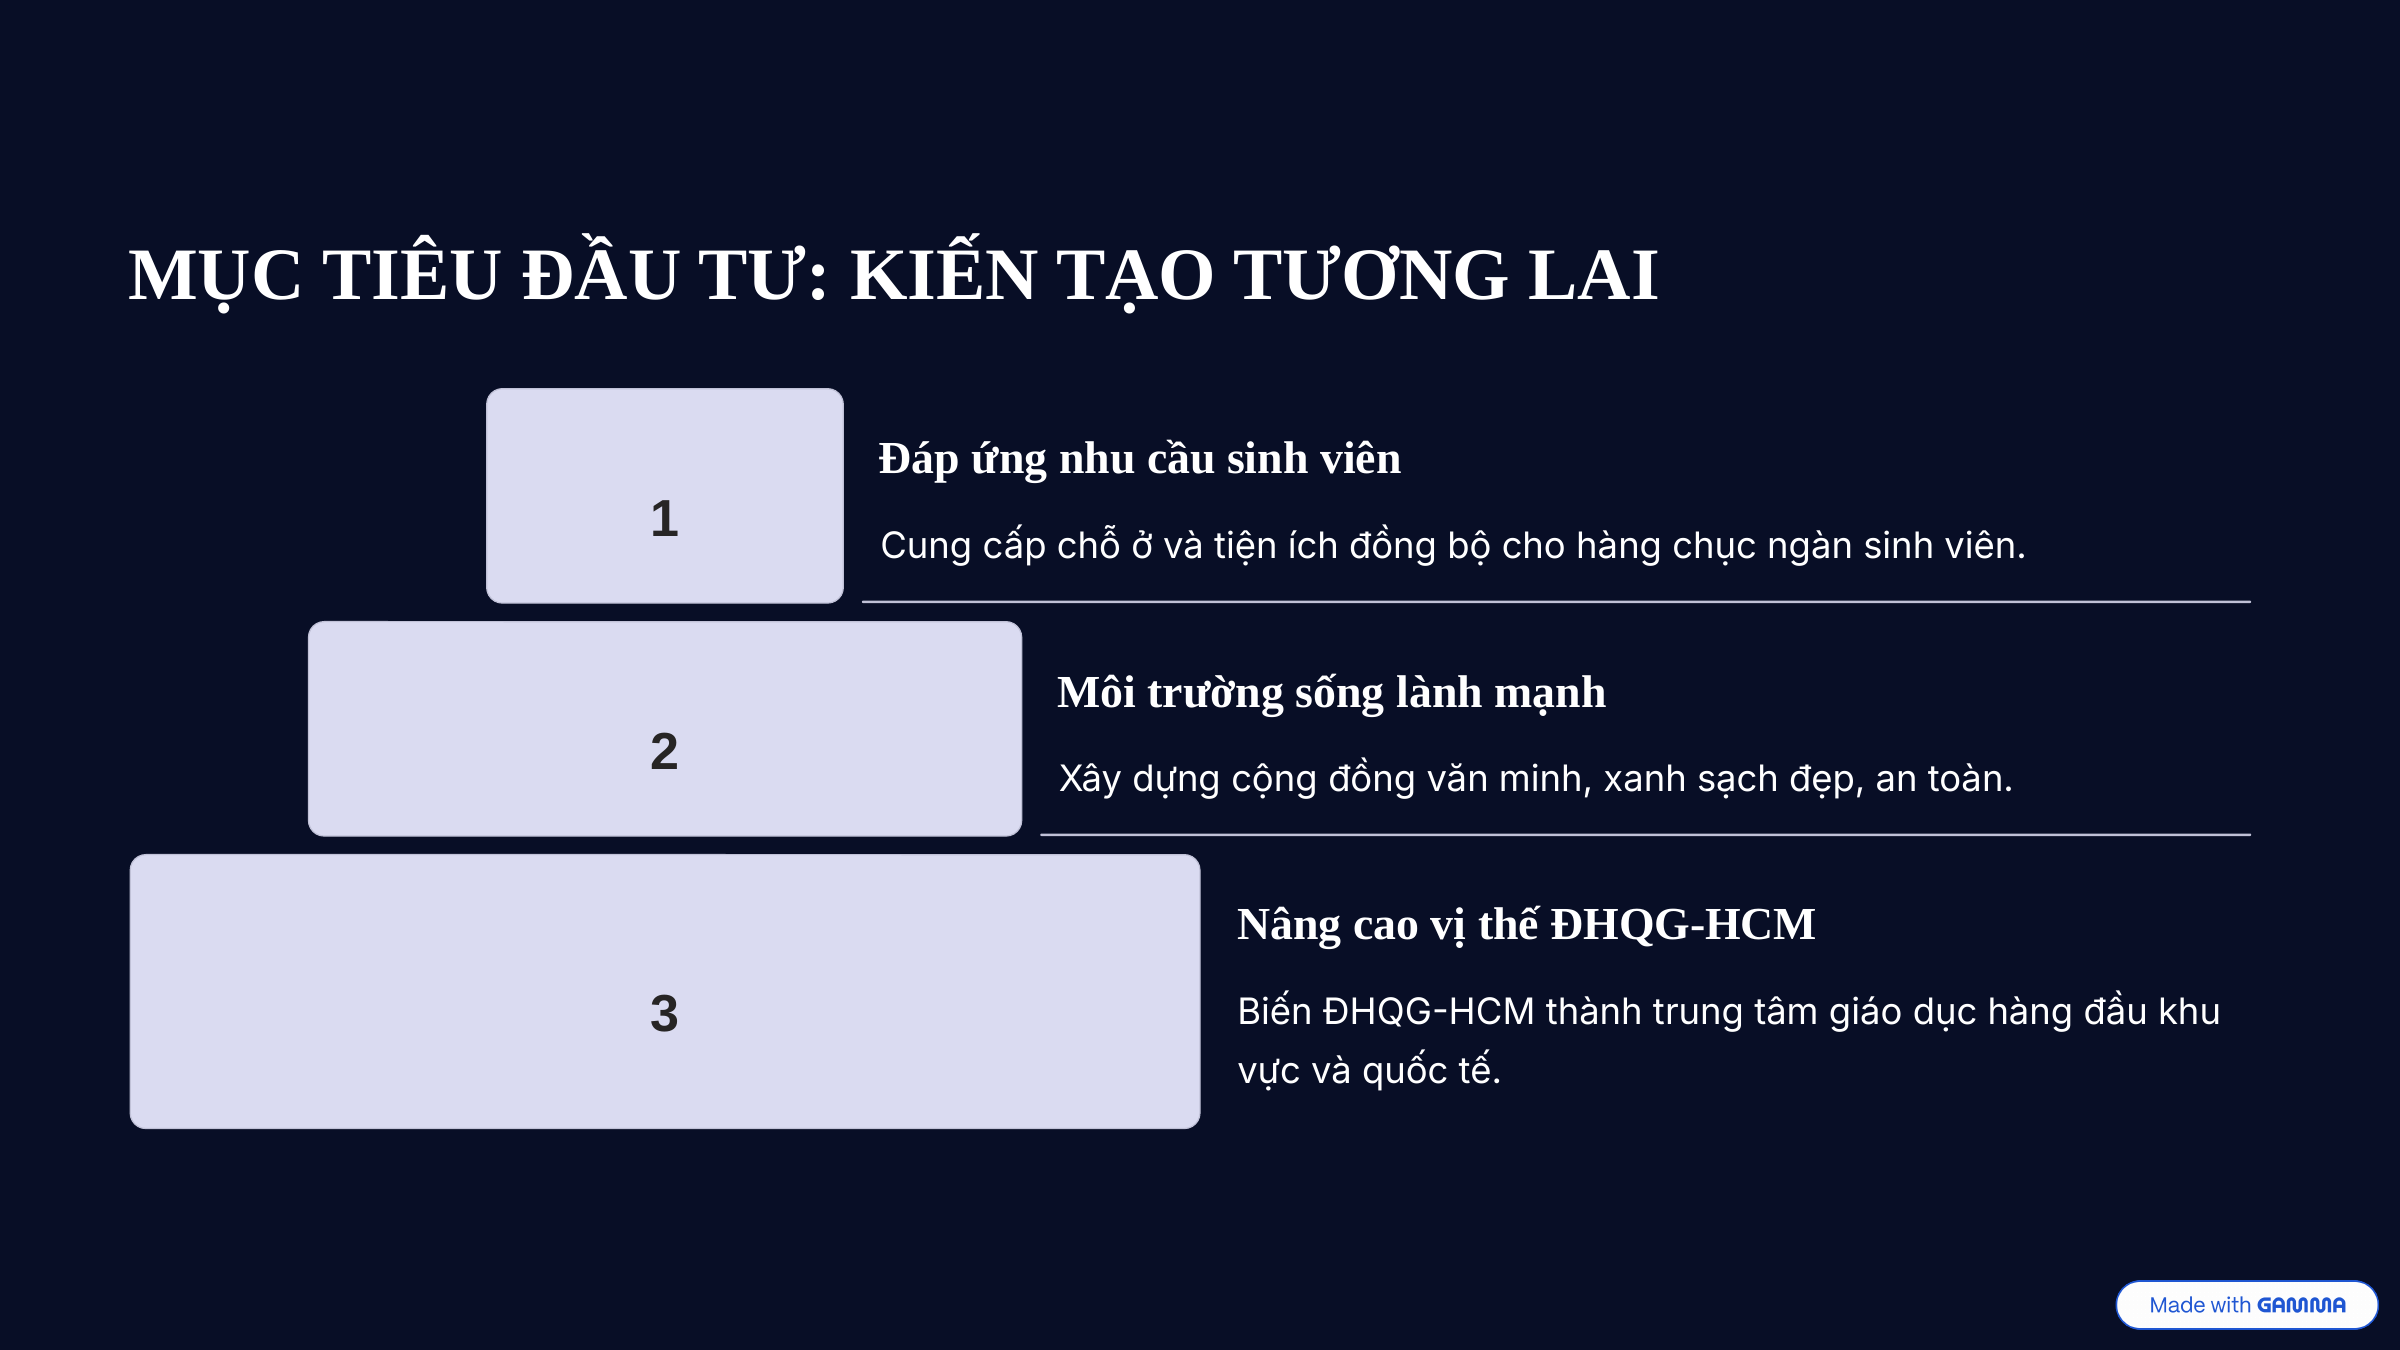

MỤC TIÊU ĐẦU TƯ: KIẾN TẠO TƯƠNG LAI

Đáp ứng nhu cầu sinh viên
1
Cung cấp chỗ ở và tiện ích đồng bộ cho hàng chục ngàn sinh viên.

Môi trường sống lành mạnh
2
Xây dựng cộng đồng văn minh, xanh sạch đẹp, an toàn.

Nâng cao vị thế ĐHQG-HCM
3
Biến ĐHQG-HCM thành trung tâm giáo dục hàng đầu khu vực và quốc tế.